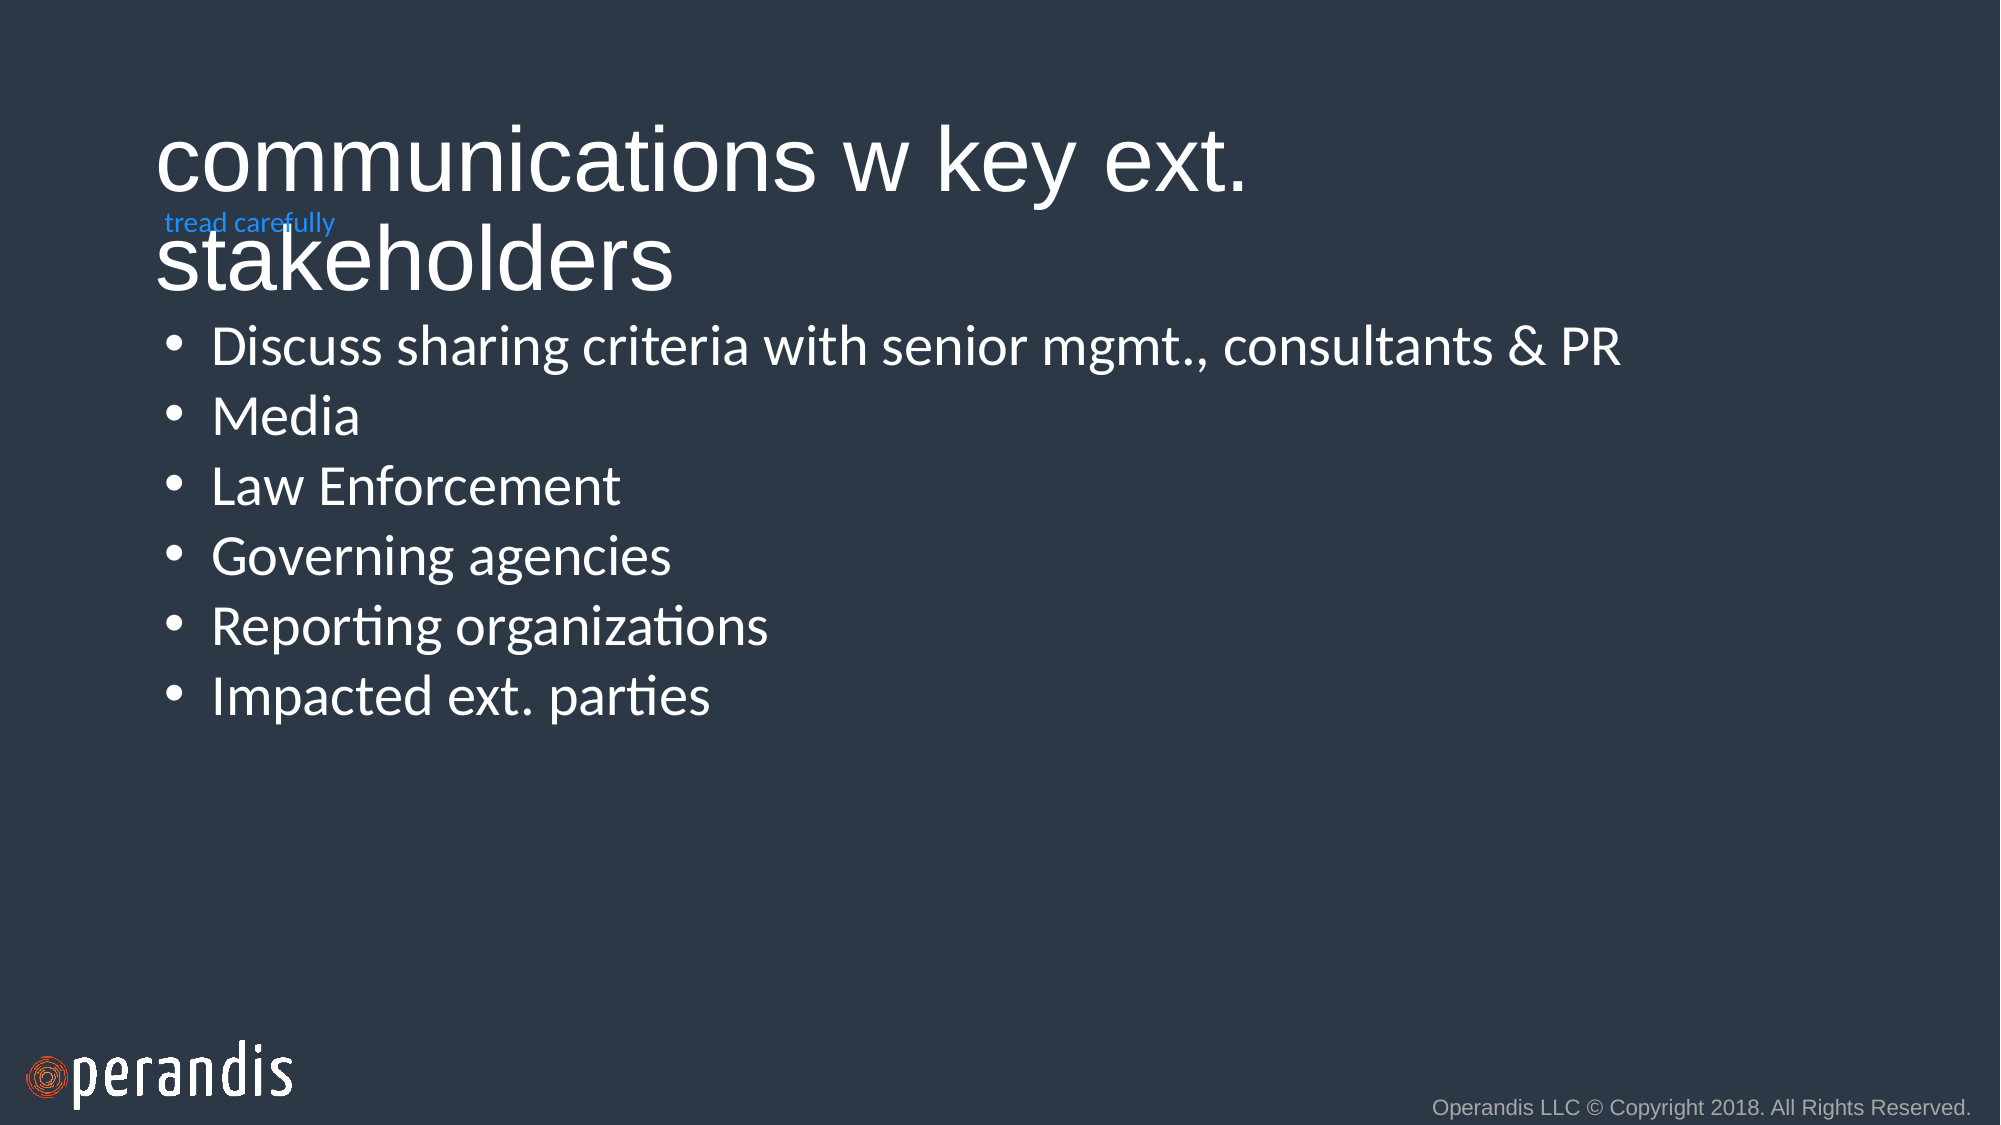

# communications w key ext. stakeholders
tread carefully
Discuss sharing criteria with senior mgmt., consultants & PR
Media
Law Enforcement
Governing agencies
Reporting organizations
Impacted ext. parties